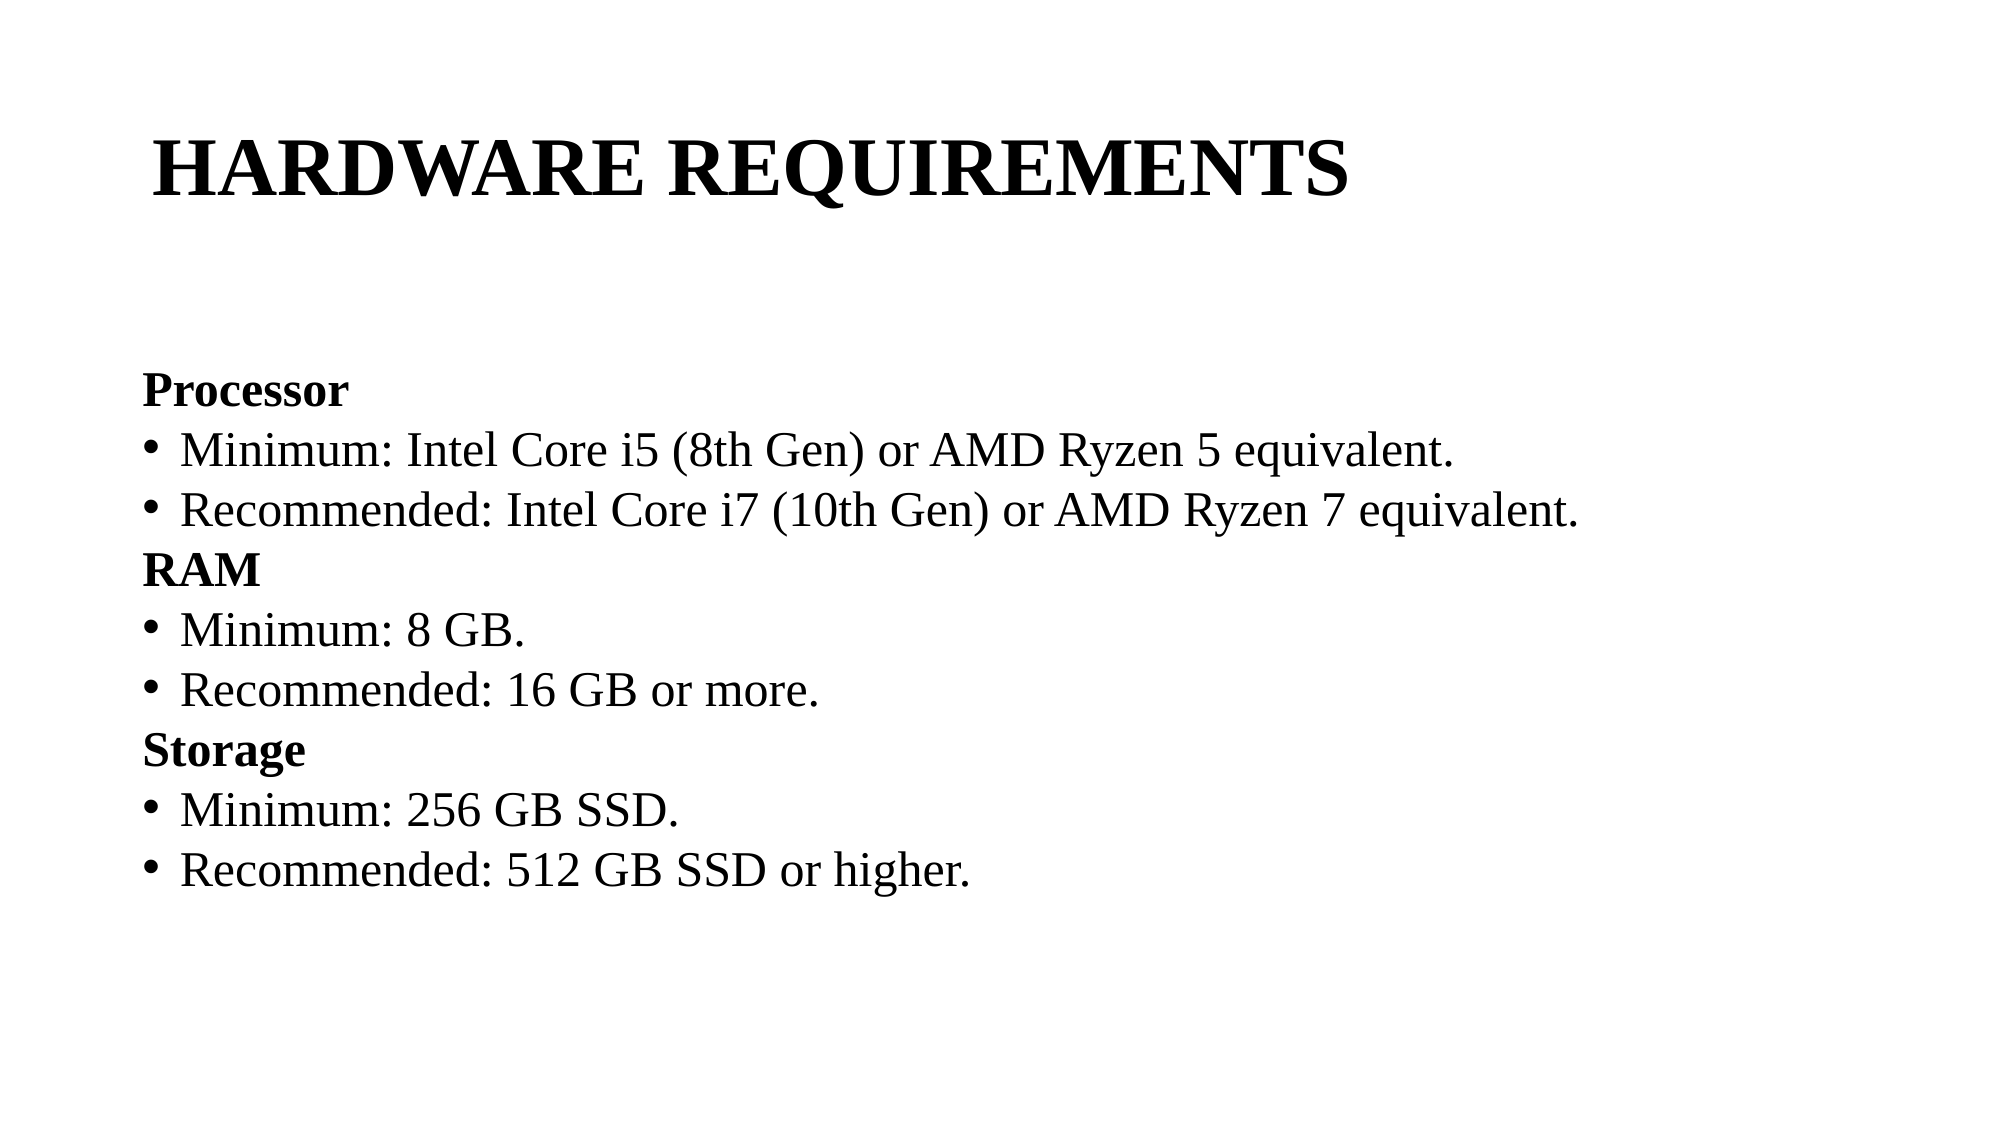

# HARDWARE REQUIREMENTS
Processor
Minimum: Intel Core i5 (8th Gen) or AMD Ryzen 5 equivalent.
Recommended: Intel Core i7 (10th Gen) or AMD Ryzen 7 equivalent.
RAM
Minimum: 8 GB.
Recommended: 16 GB or more.
Storage
Minimum: 256 GB SSD.
Recommended: 512 GB SSD or higher.